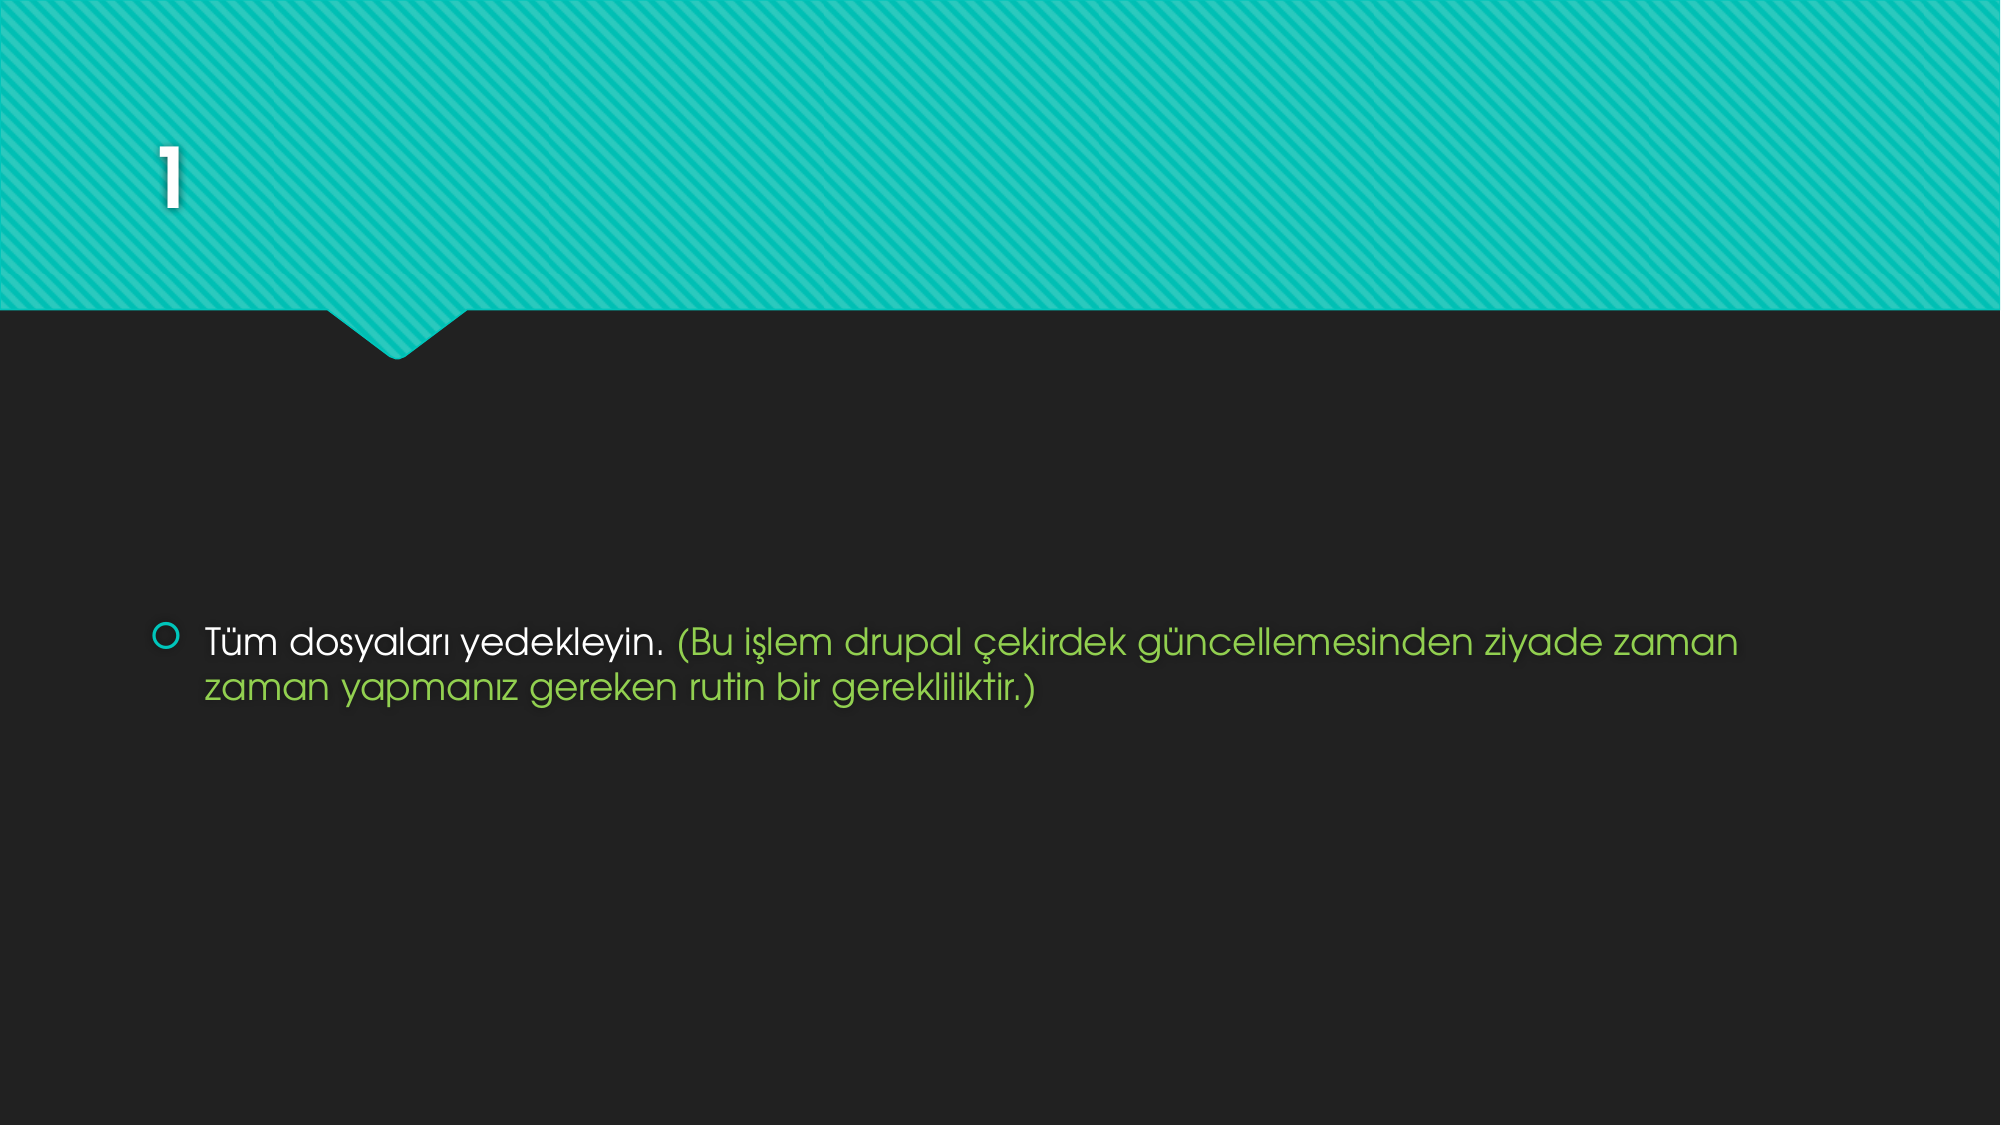

# 1
Tüm dosyaları yedekleyin. (Bu işlem drupal çekirdek güncellemesinden ziyade zaman zaman yapmanız gereken rutin bir gerekliliktir.)